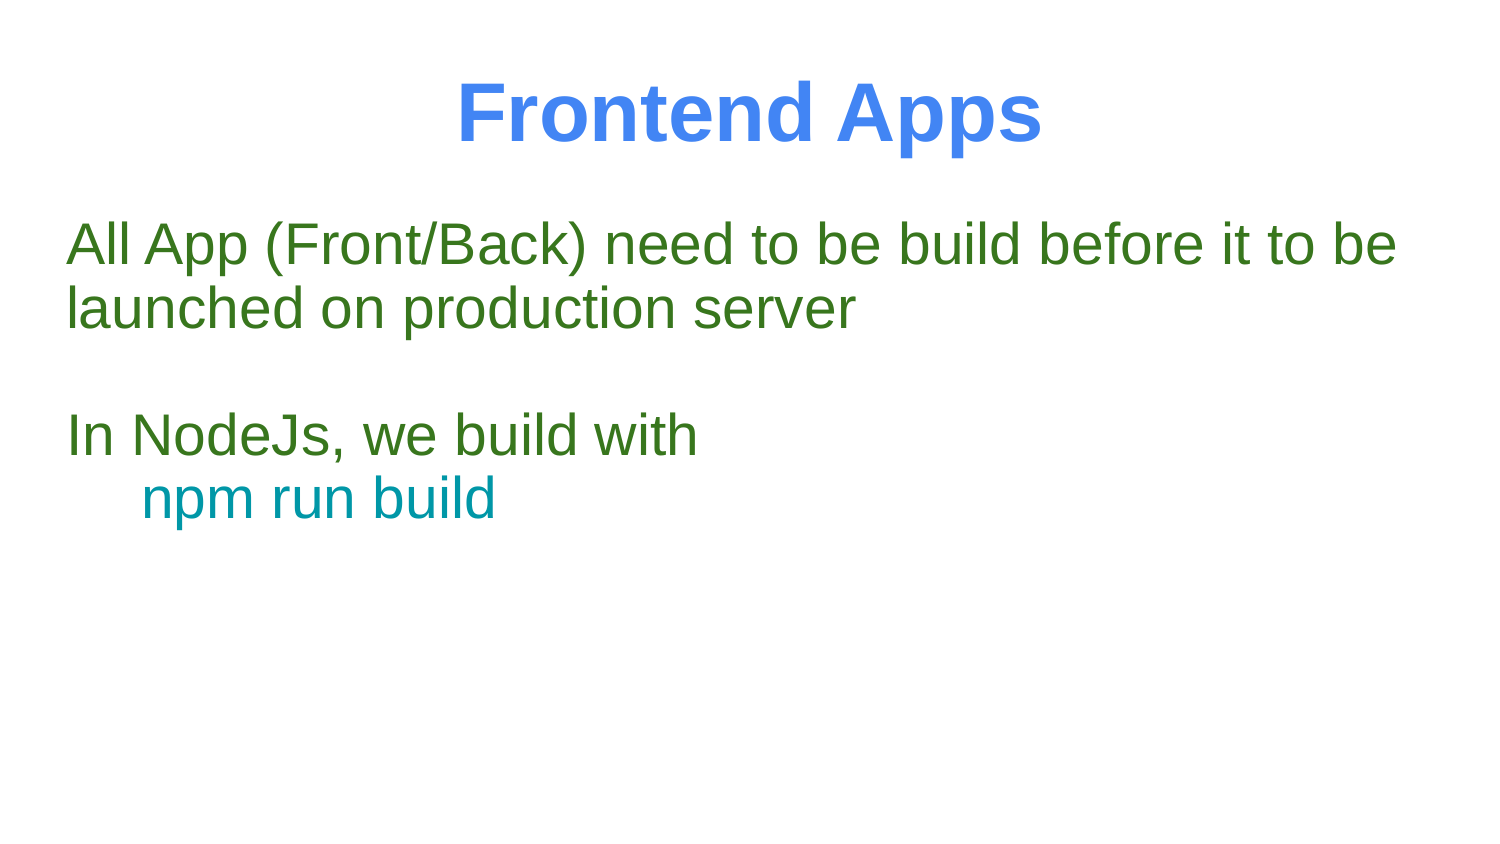

# Frontend Apps
All App (Front/Back) need to be build before it to be launched on production server

In NodeJs, we build with
npm run build